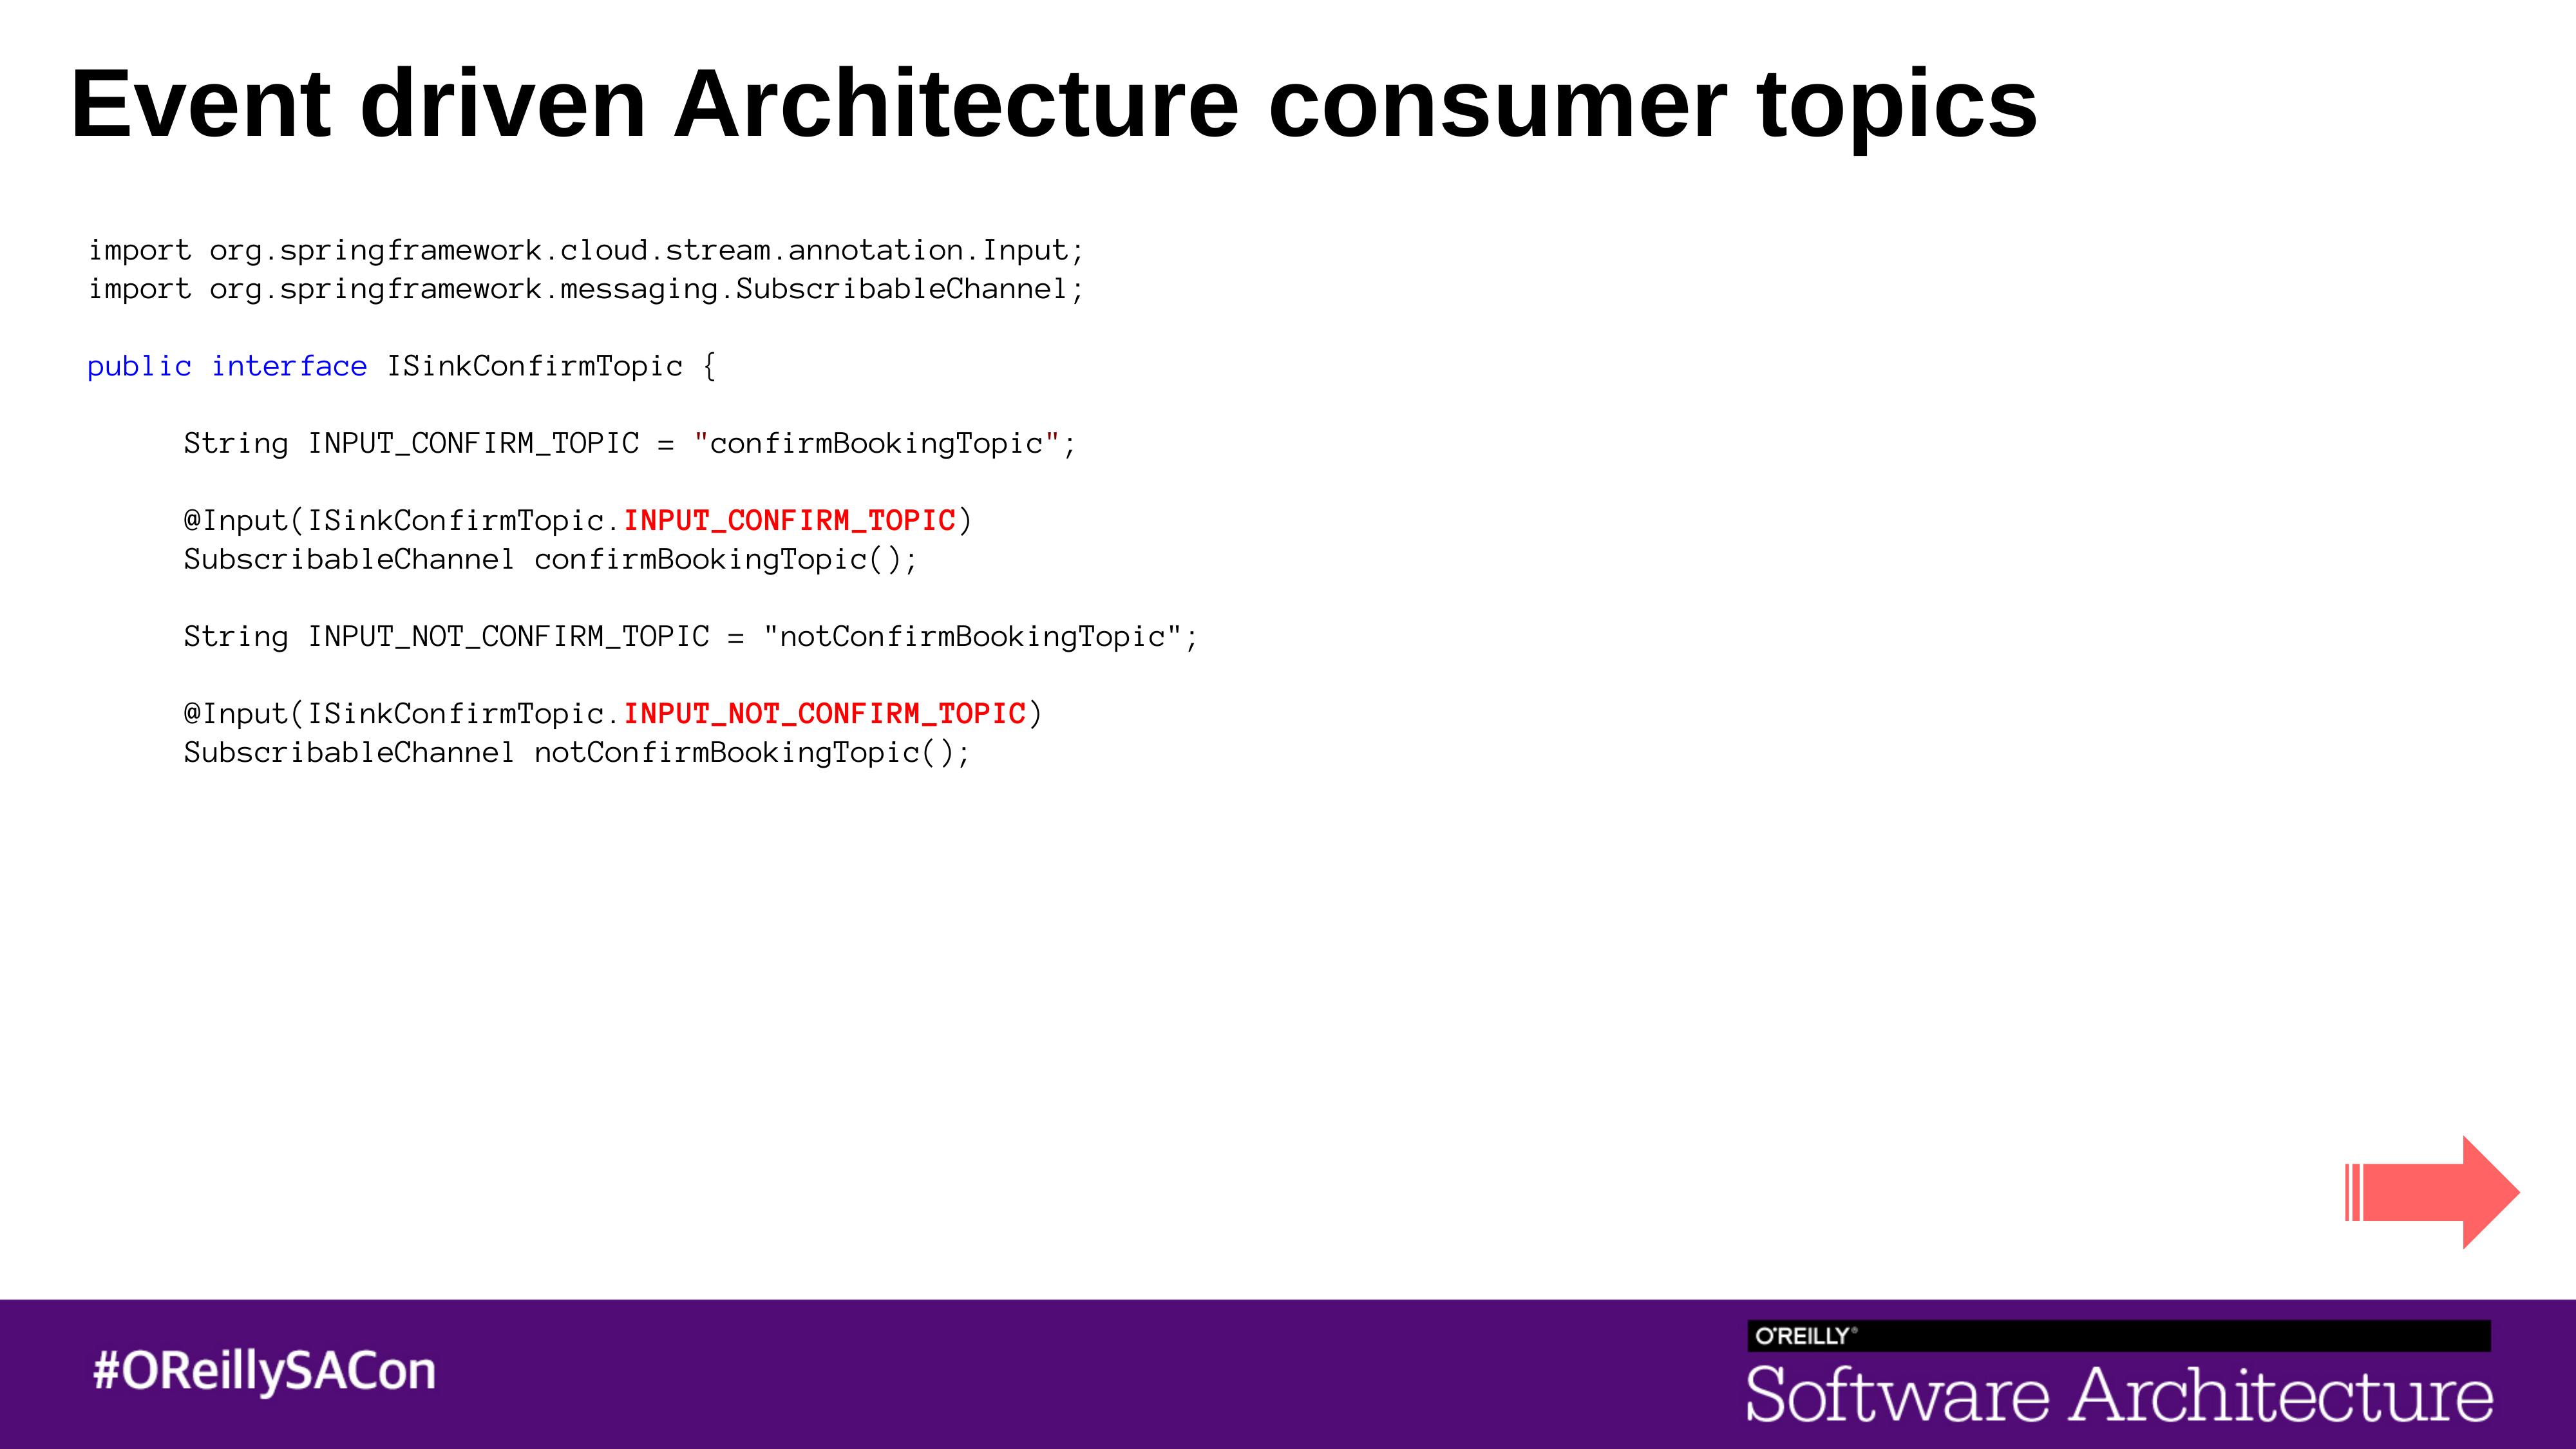

# Event driven Architecture consumer topics

import org.springframework.cloud.stream.annotation.Input;
import org.springframework.messaging.SubscribableChannel;
public interface ISinkConfirmTopic {
	String INPUT_CONFIRM_TOPIC = "confirmBookingTopic";
	@Input(ISinkConfirmTopic.INPUT_CONFIRM_TOPIC)
	SubscribableChannel confirmBookingTopic();

	String INPUT_NOT_CONFIRM_TOPIC = "notConfirmBookingTopic";

	@Input(ISinkConfirmTopic.INPUT_NOT_CONFIRM_TOPIC)
	SubscribableChannel notConfirmBookingTopic();